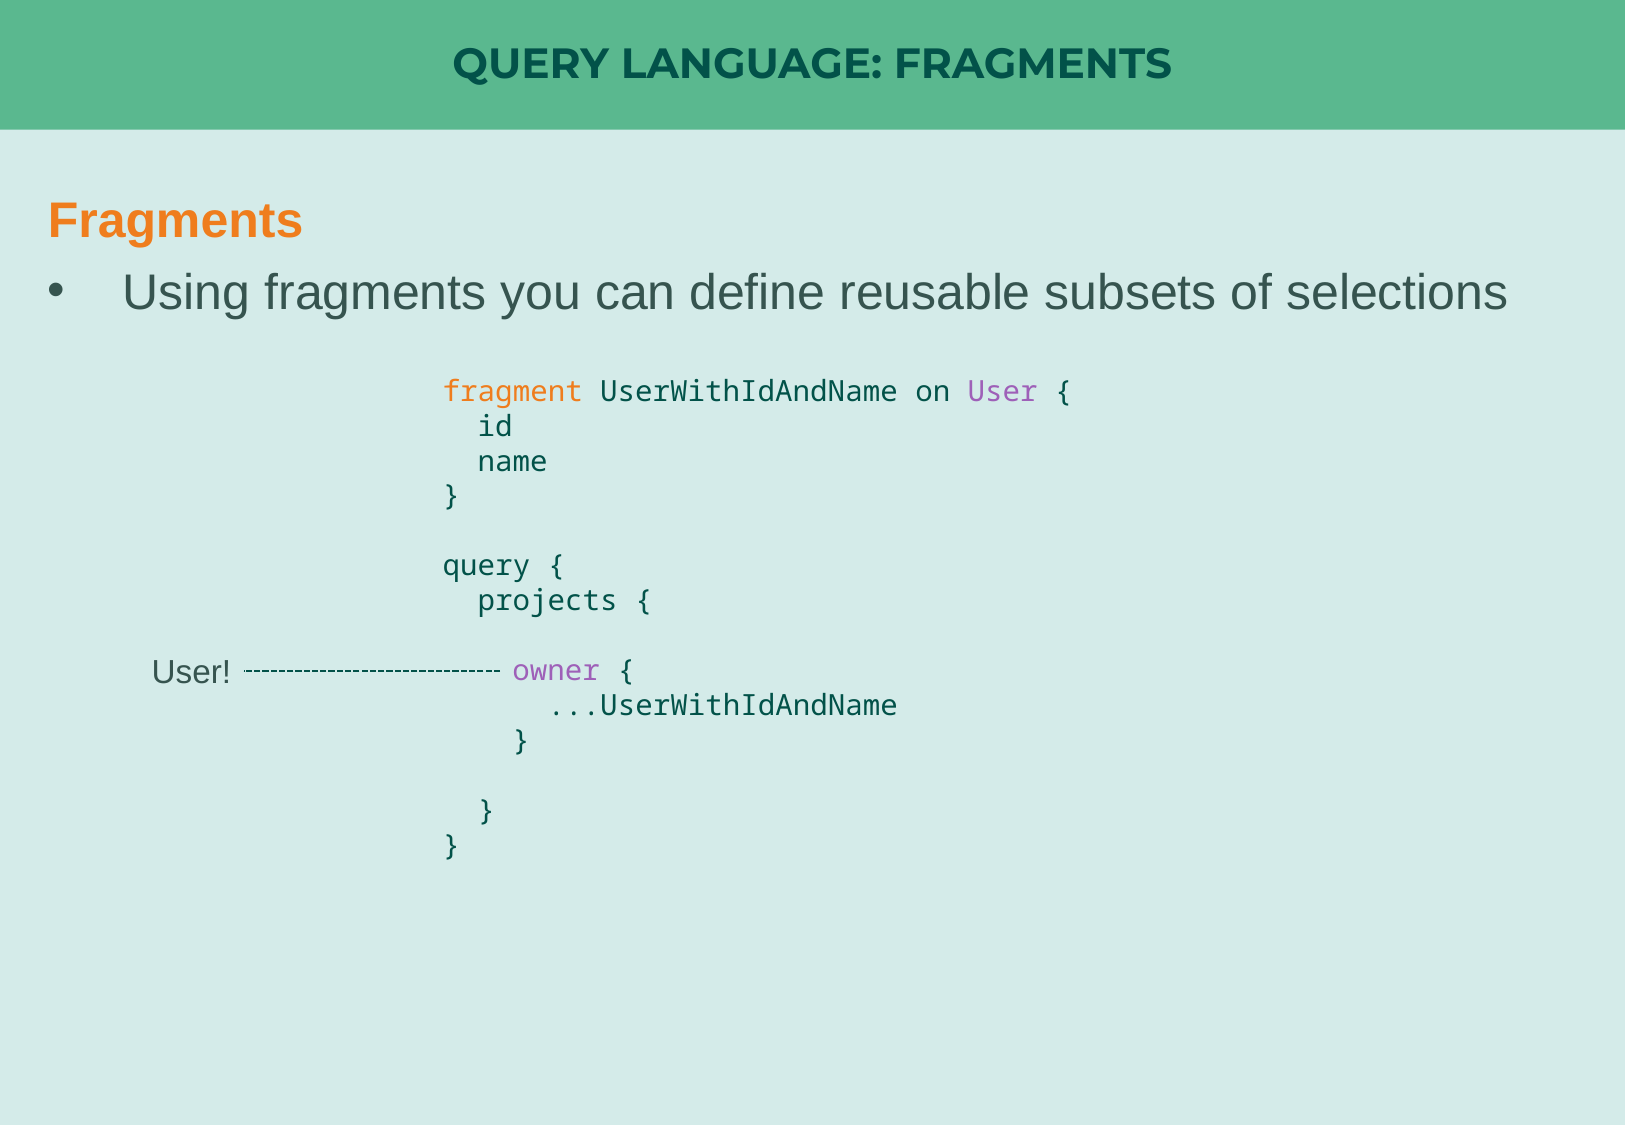

# query Language: Fragments
Fragments
Using fragments you can define reusable subsets of selections
fragment UserWithIdAndName on User {
  id
  name
}

query {
  projects {

    owner {
      ...UserWithIdAndName
    }

  }
}
User!